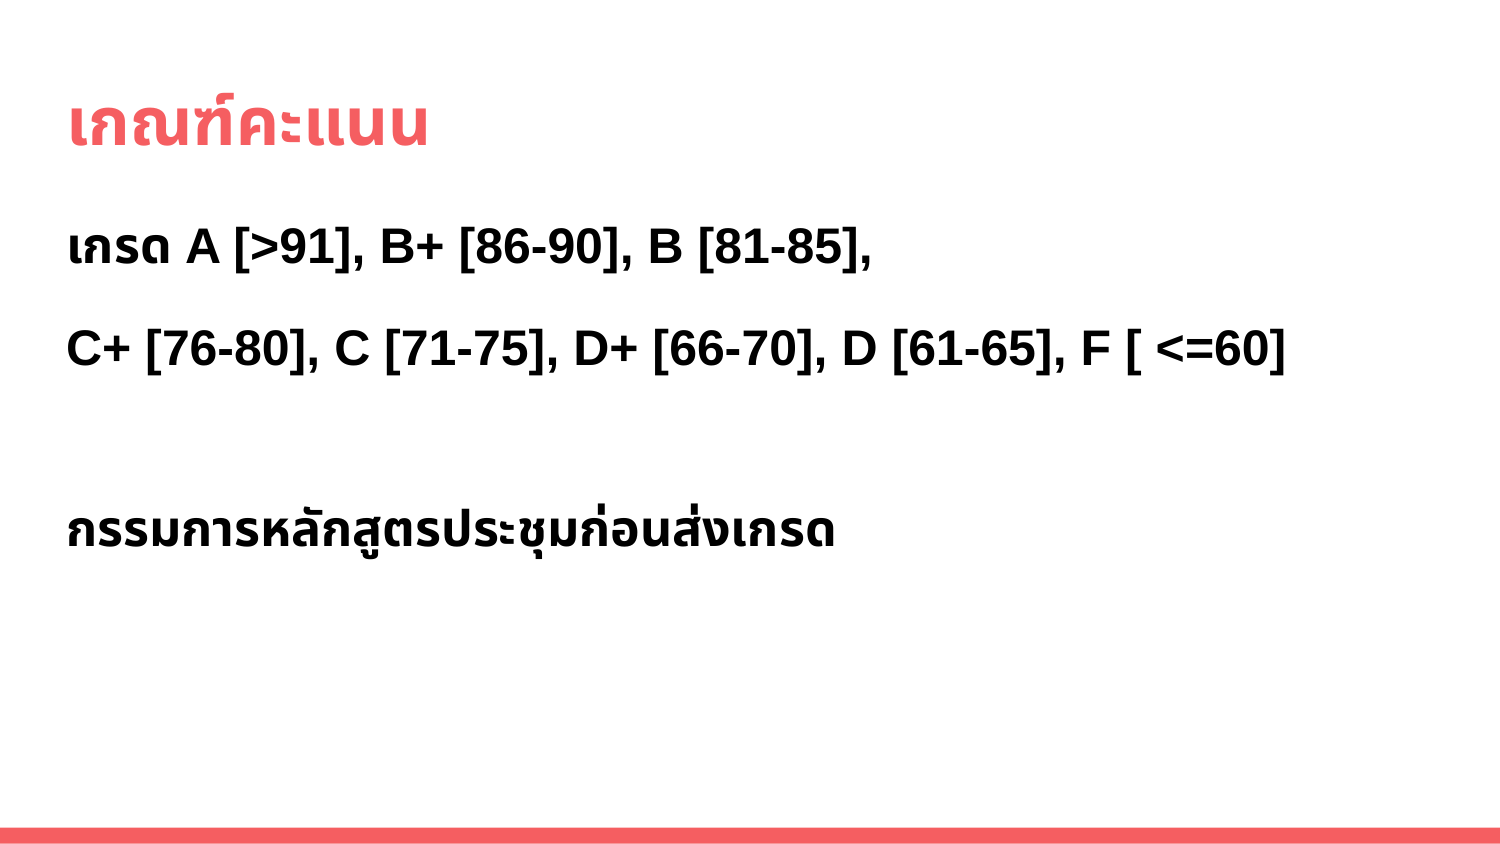

# เกณฑ์คะแนน
เกรด A [>91], B+ [86-90], B [81-85],
C+ [76-80], C [71-75], D+ [66-70], D [61-65], F [ <=60]

กรรมการหลักสูตรประชุมก่อนส่งเกรด